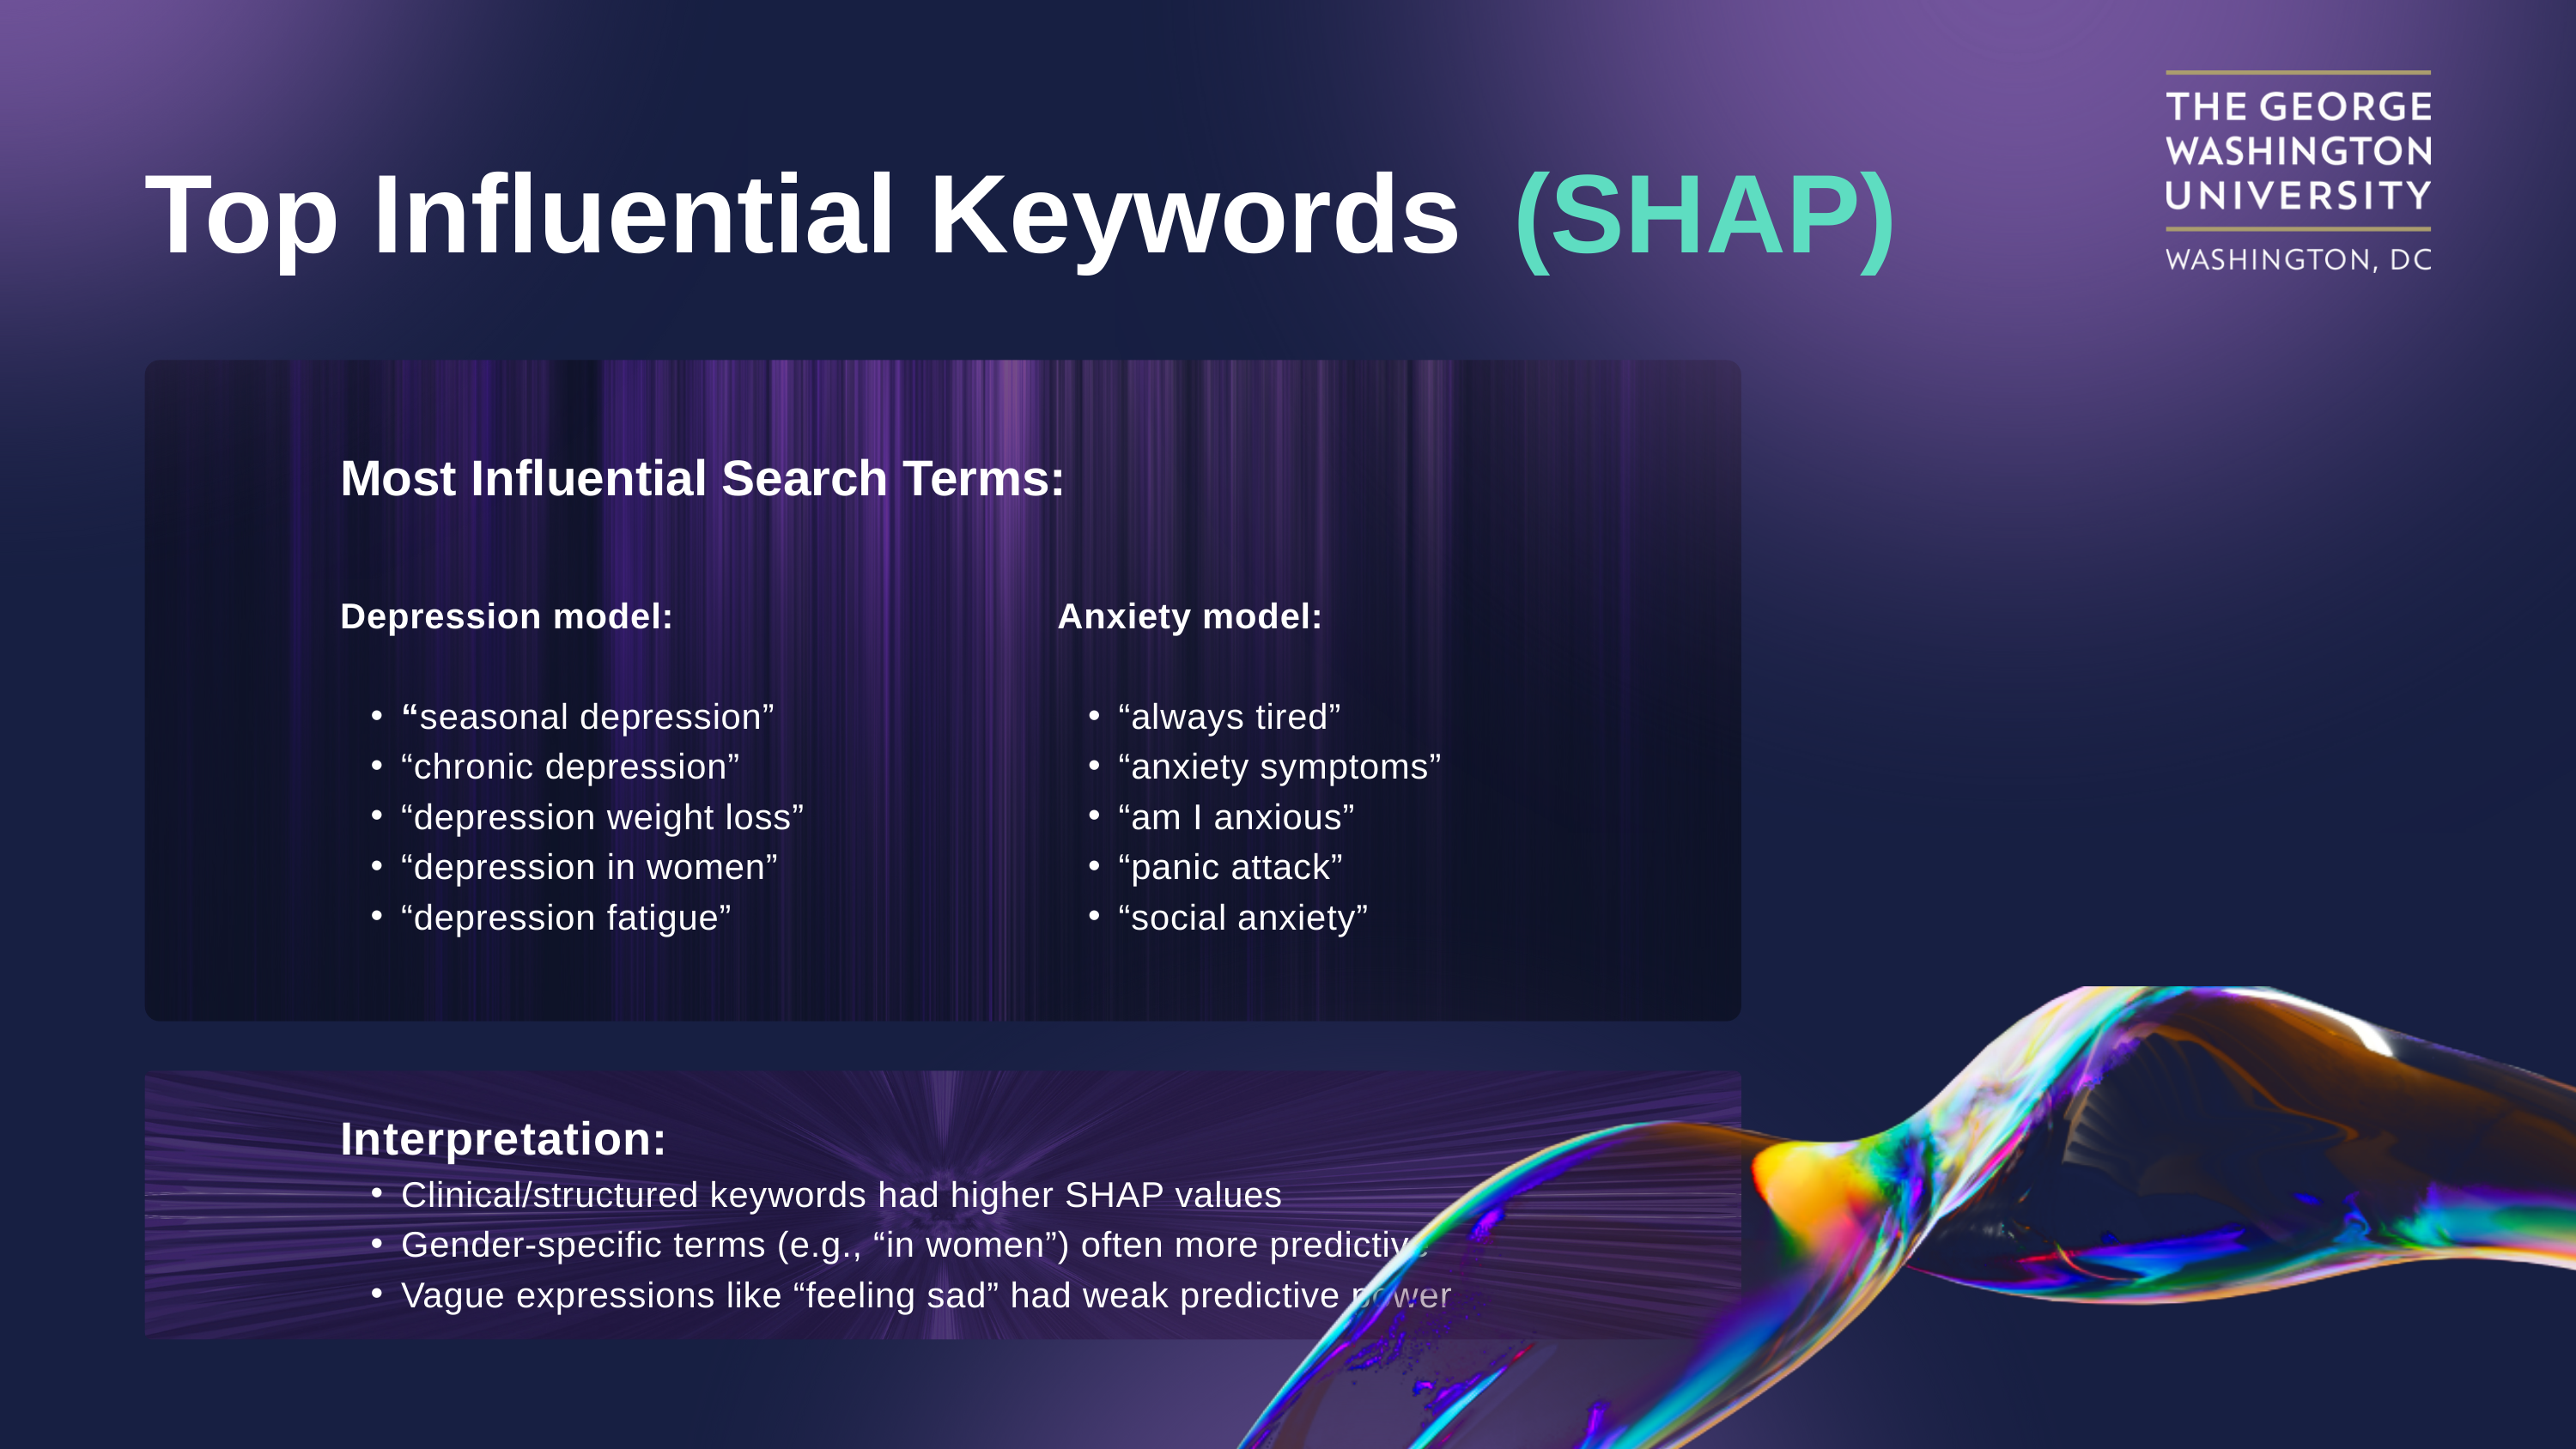

Top Influential Keywords
(SHAP)

Most Influential Search Terms:
Depression model:

“seasonal depression”
“chronic depression”
“depression weight loss”
“depression in women”
“depression fatigue”
Anxiety model:

“always tired”
“anxiety symptoms”
“am I anxious”
“panic attack”
“social anxiety”

Interpretation:
Clinical/structured keywords had higher SHAP values
Gender-specific terms (e.g., “in women”) often more predictive
Vague expressions like “feeling sad” had weak predictive power